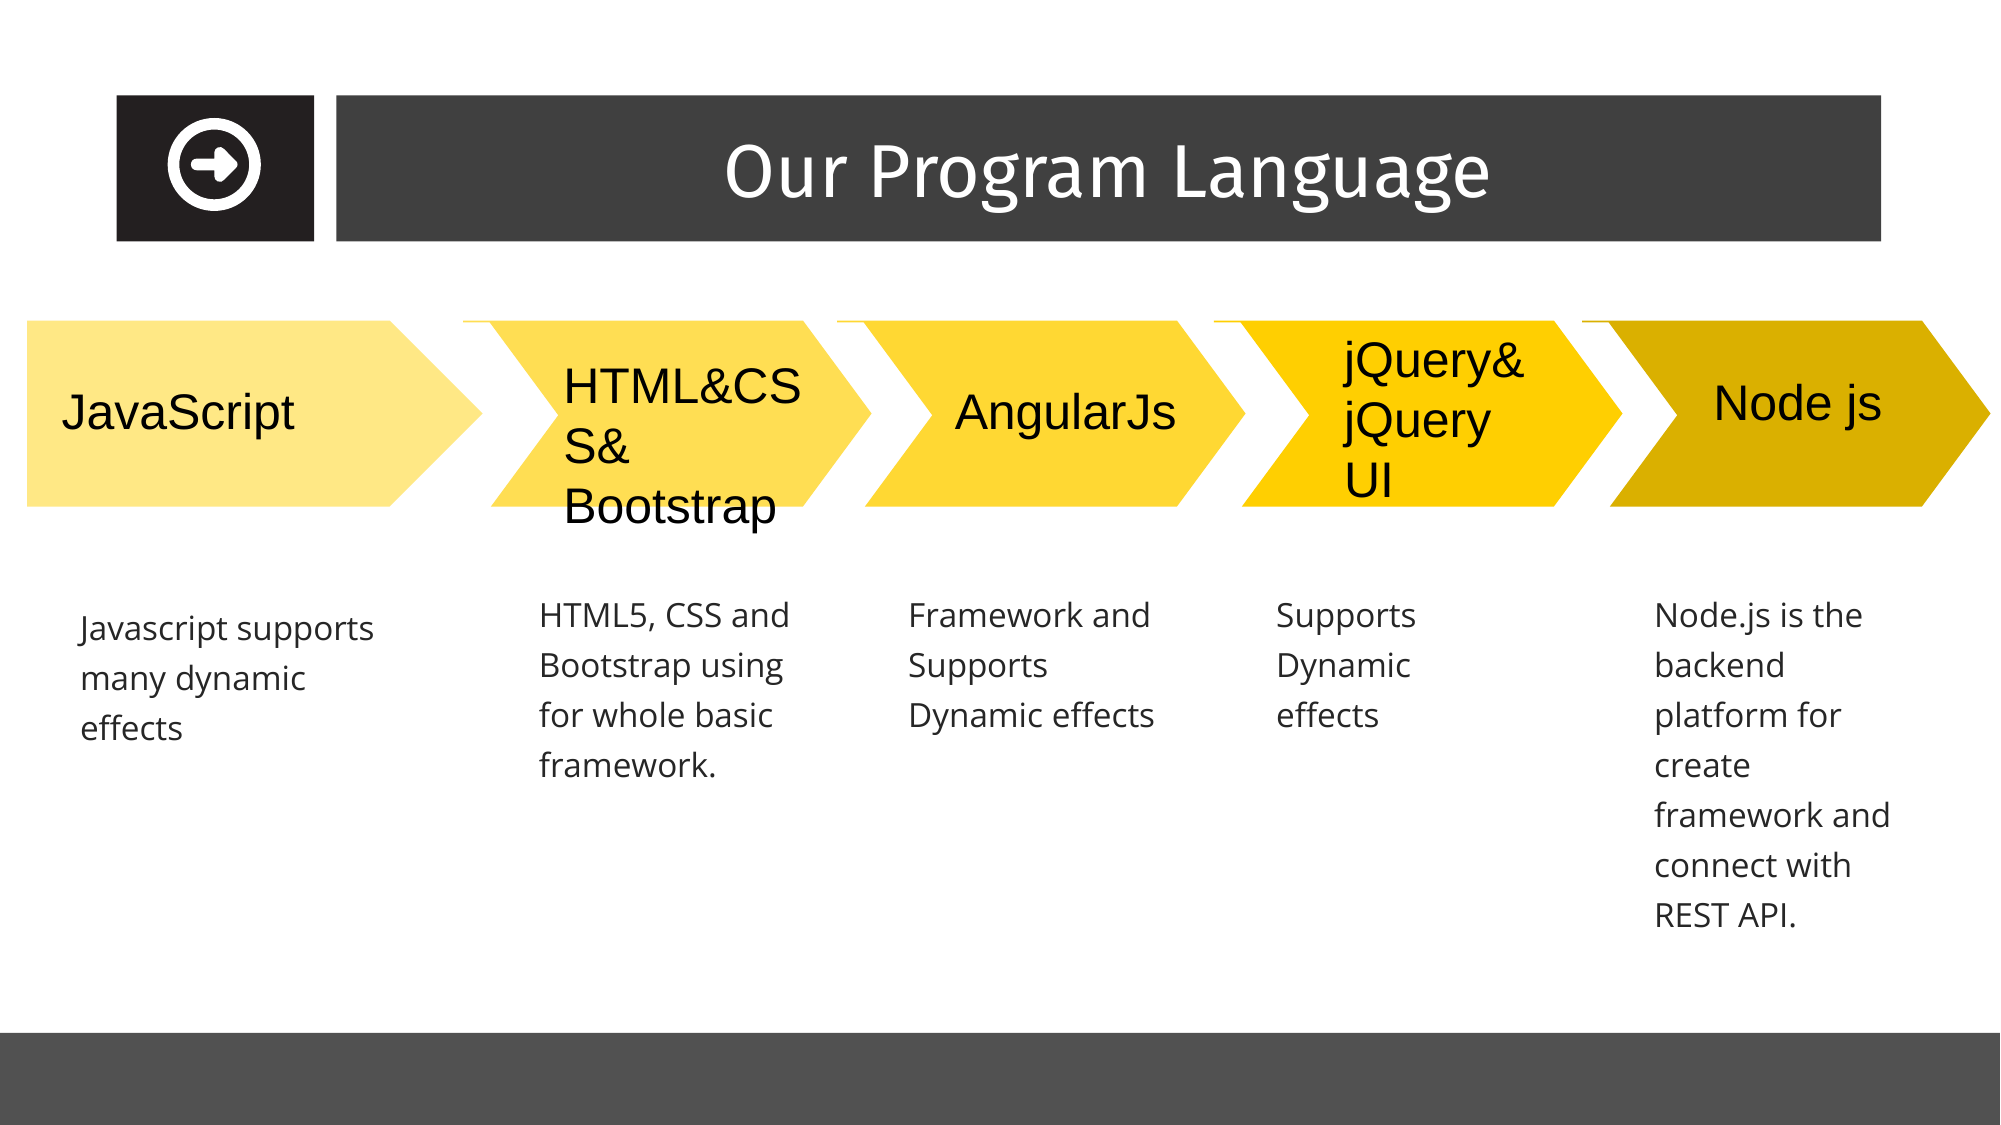

Our Program Language

jQuery&jQuery UI
HTML&CSS& Bootstrap
Node js
JavaScript
AngularJs
HTML5, CSS and Bootstrap using for whole basic framework.
Framework and Supports Dynamic effects
Supports Dynamic effects
Node.js is the backend platform for create framework and connect with REST API.
Javascript supports many dynamic effects